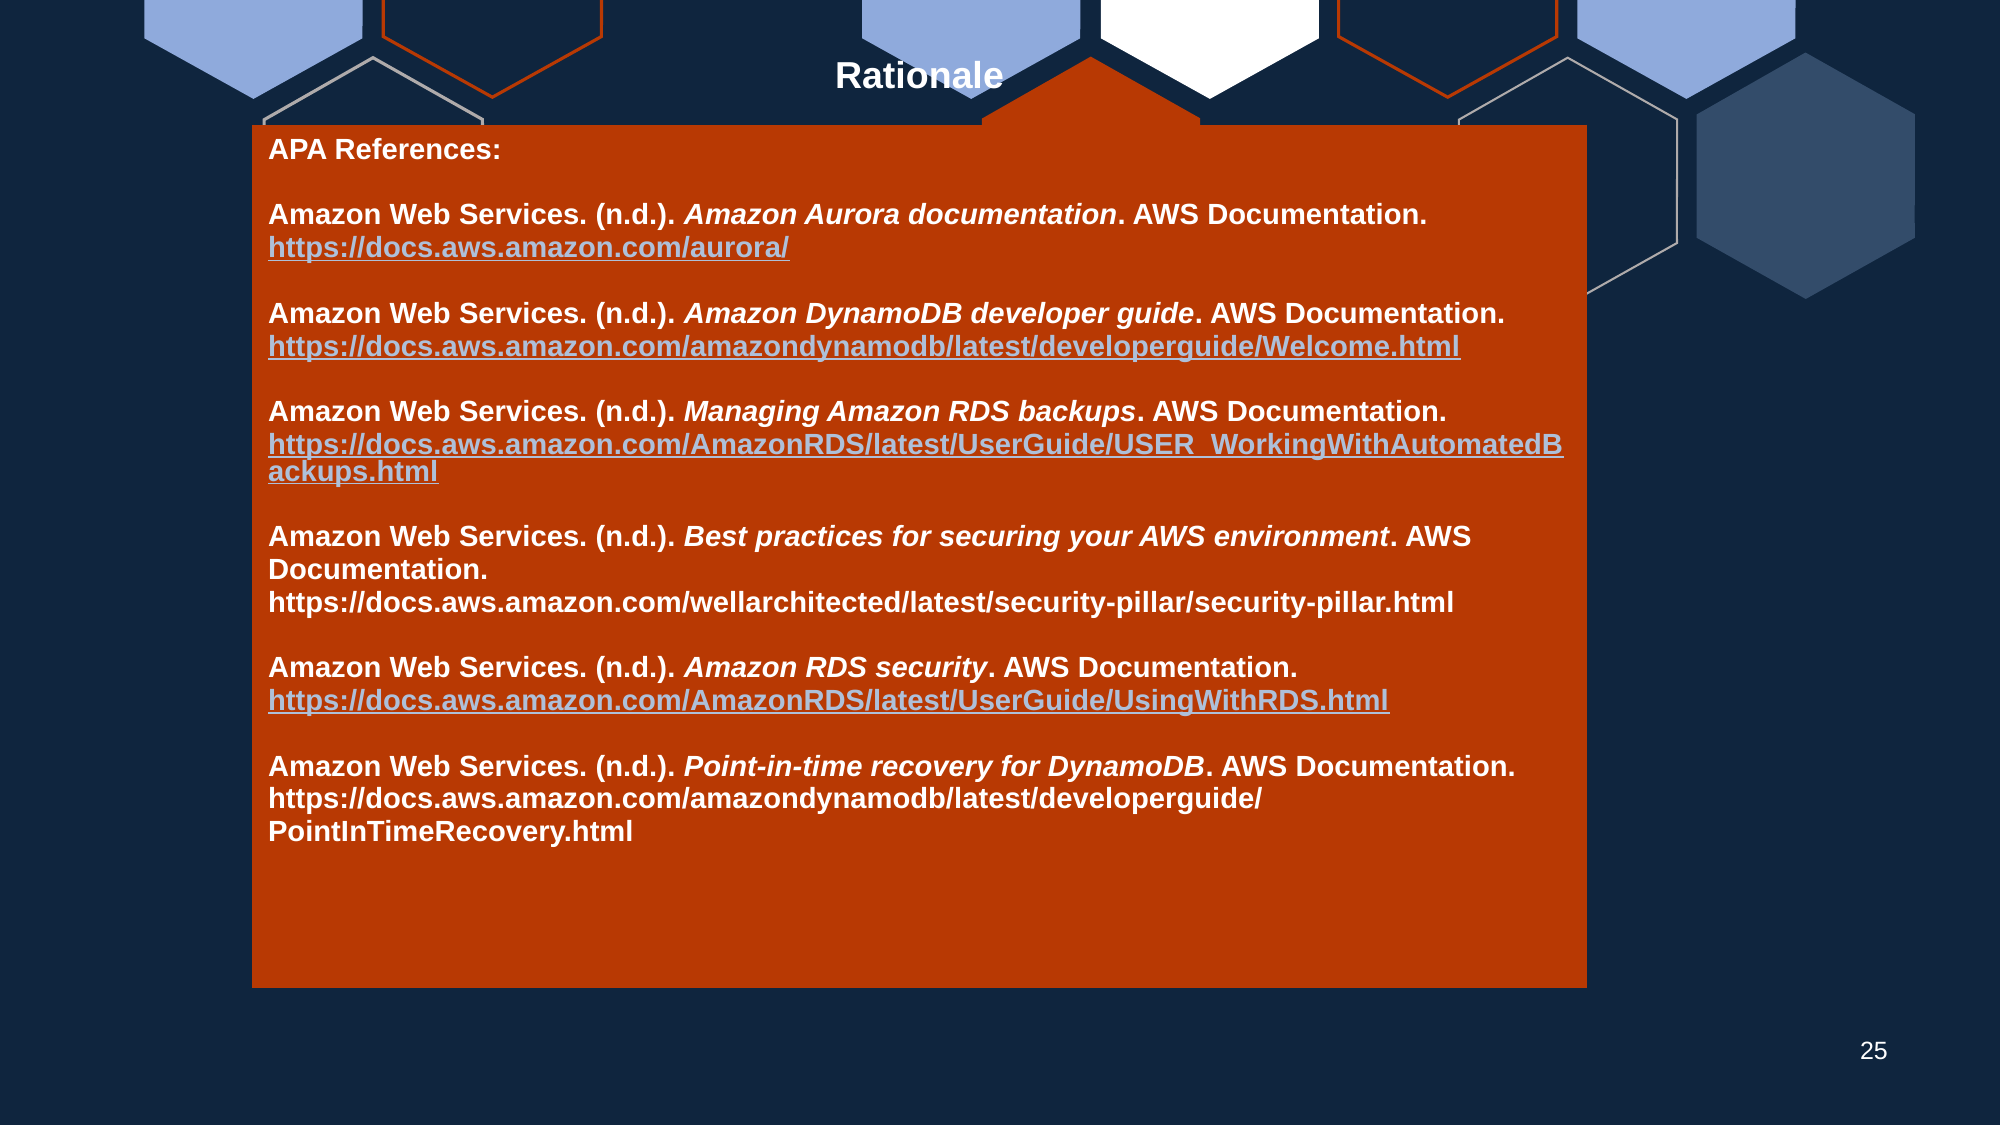

Rationale
| APA References: Amazon Web Services. (n.d.). Amazon Aurora documentation. AWS Documentation. https://docs.aws.amazon.com/aurora/ Amazon Web Services. (n.d.). Amazon DynamoDB developer guide. AWS Documentation. https://docs.aws.amazon.com/amazondynamodb/latest/developerguide/Welcome.html Amazon Web Services. (n.d.). Managing Amazon RDS backups. AWS Documentation. https://docs.aws.amazon.com/AmazonRDS/latest/UserGuide/USER\_WorkingWithAutomatedBackups.html Amazon Web Services. (n.d.). Best practices for securing your AWS environment. AWS Documentation. https://docs.aws.amazon.com/wellarchitected/latest/security-pillar/security-pillar.html Amazon Web Services. (n.d.). Amazon RDS security. AWS Documentation. https://docs.aws.amazon.com/AmazonRDS/latest/UserGuide/UsingWithRDS.html Amazon Web Services. (n.d.). Point-in-time recovery for DynamoDB. AWS Documentation. https://docs.aws.amazon.com/amazondynamodb/latest/developerguide/PointInTimeRecovery.html |
| --- |

25